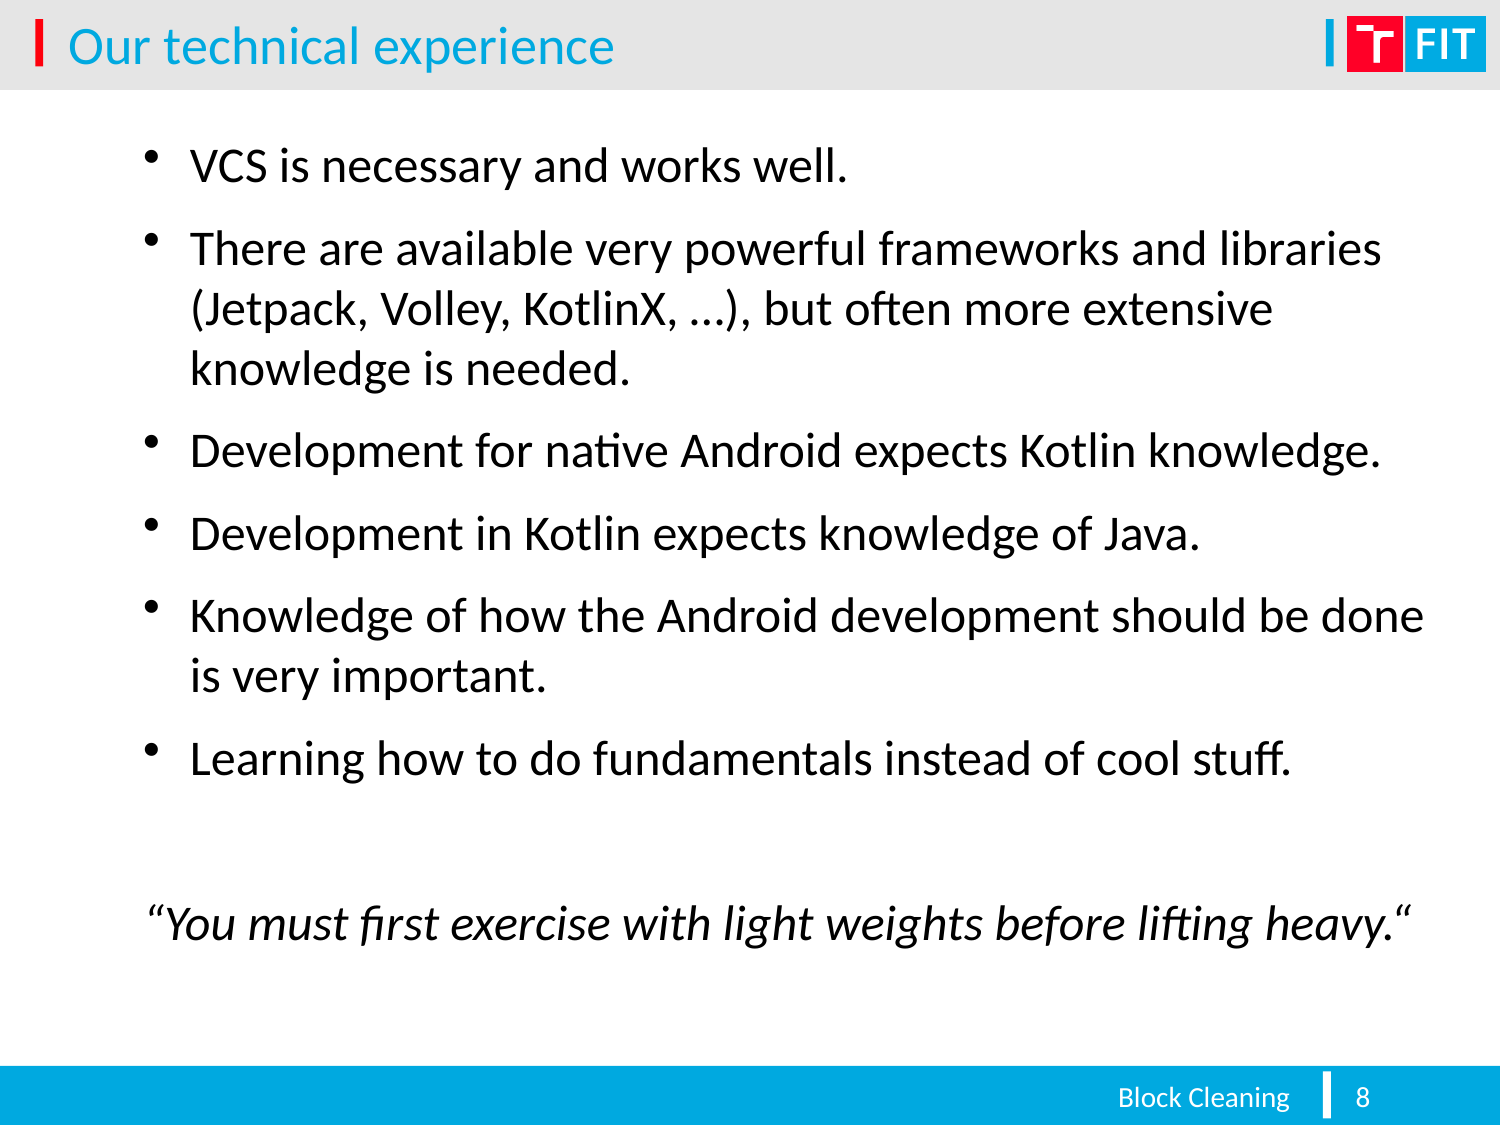

# Our technical experience
VCS is necessary and works well.
There are available very powerful frameworks and libraries (Jetpack, Volley, KotlinX, …), but often more extensive knowledge is needed.
Development for native Android expects Kotlin knowledge.
Development in Kotlin expects knowledge of Java.
Knowledge of how the Android development should be done is very important.
Learning how to do fundamentals instead of cool stuff.

“You must first exercise with light weights before lifting heavy.“

Block Cleaning
8